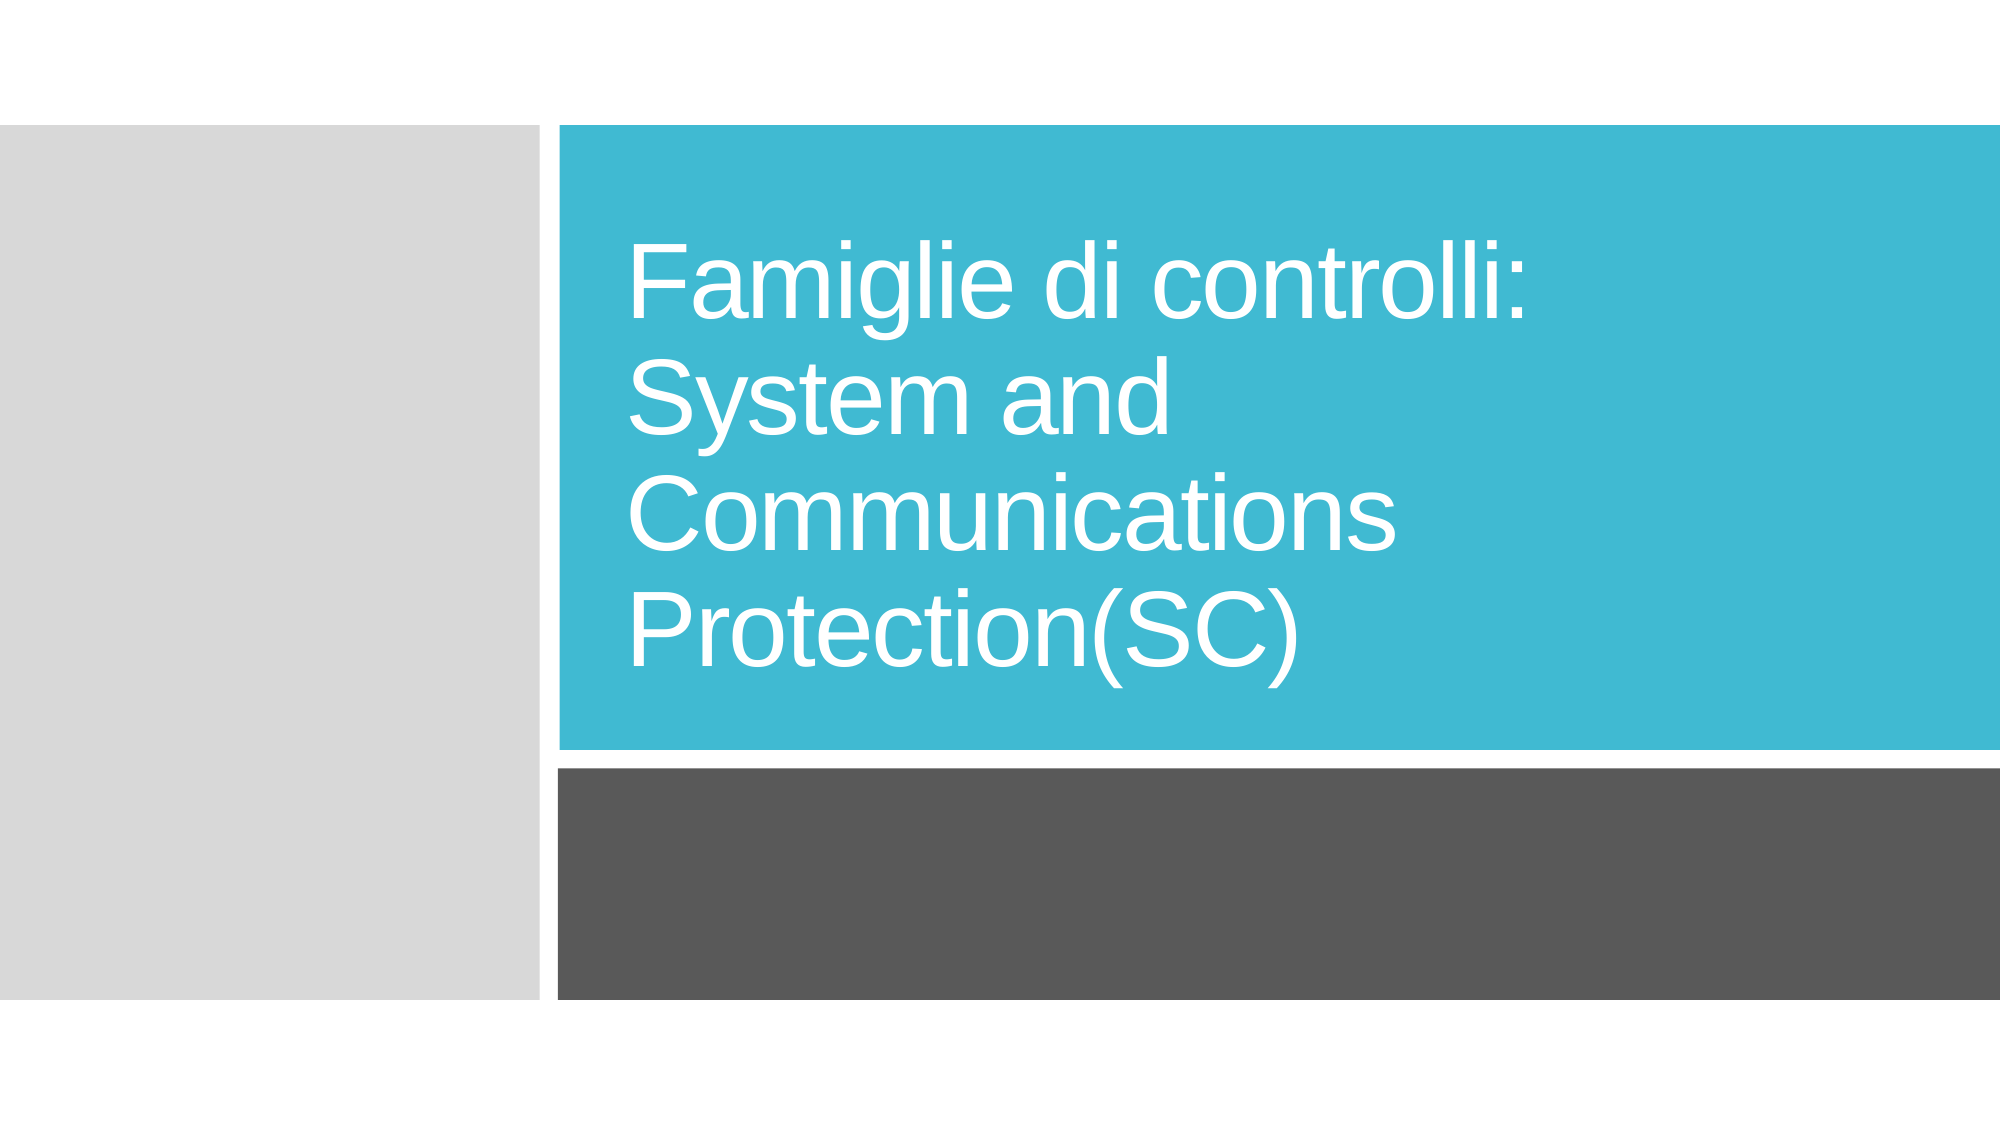

Famiglie di controlli: System and Communications Protection(SC)